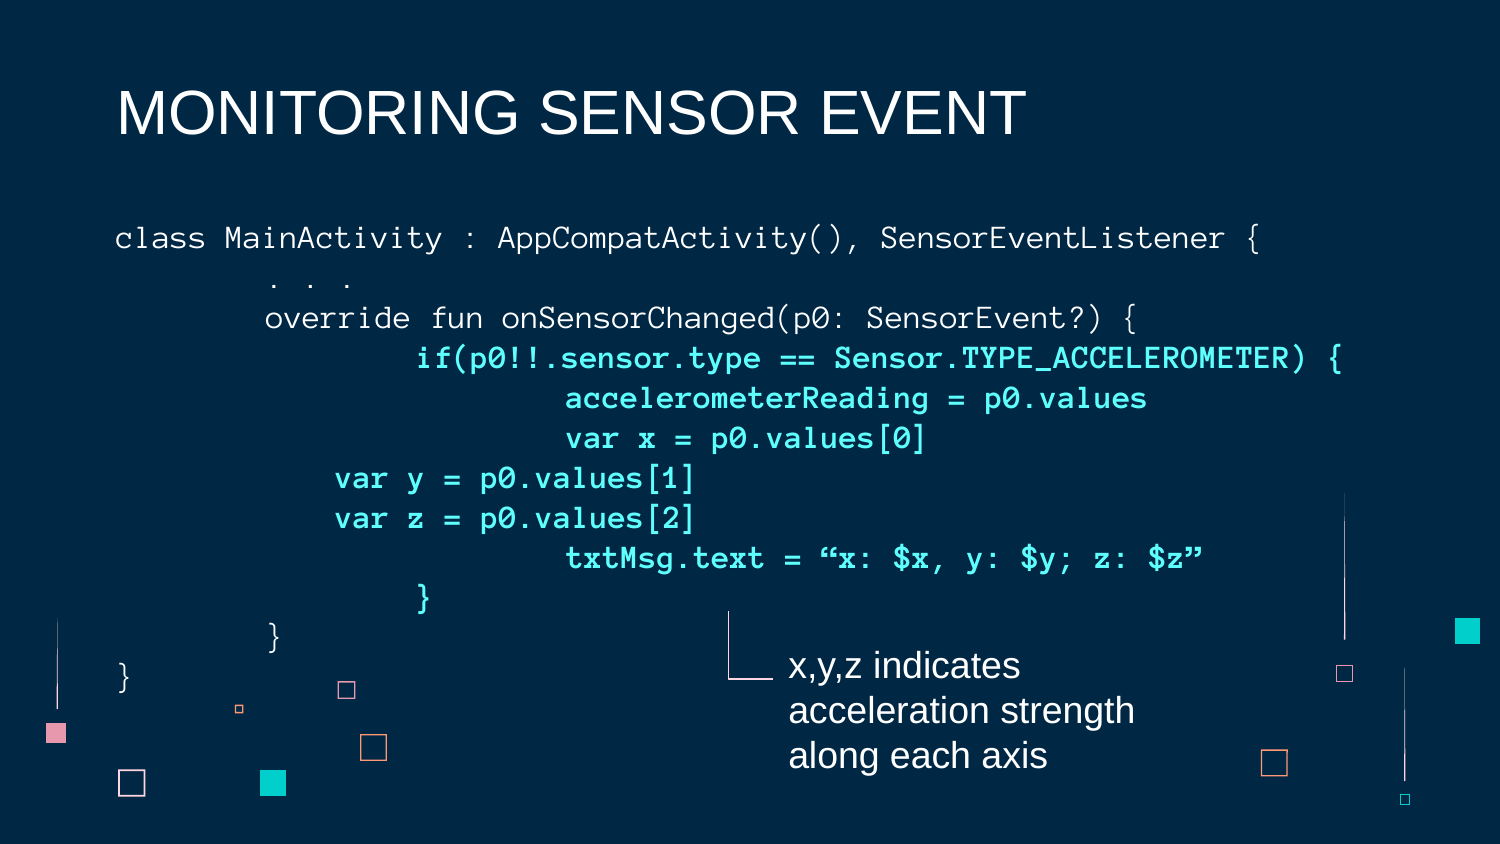

# MONITORING SENSOR EVENT
class MainActivity : AppCompatActivity(), SensorEventListener {
	. . .
	override fun onSensorChanged(p0: SensorEvent?) {
		if(p0!!.sensor.type == Sensor.TYPE_ACCELEROMETER) {
			accelerometerReading = p0.values
			var x = p0.values[0]
            var y = p0.values[1]
            var z = p0.values[2]
			txtMsg.text = “x: $x, y: $y; z: $z”
		}
	}
}
x,y,z indicates acceleration strength along each axis